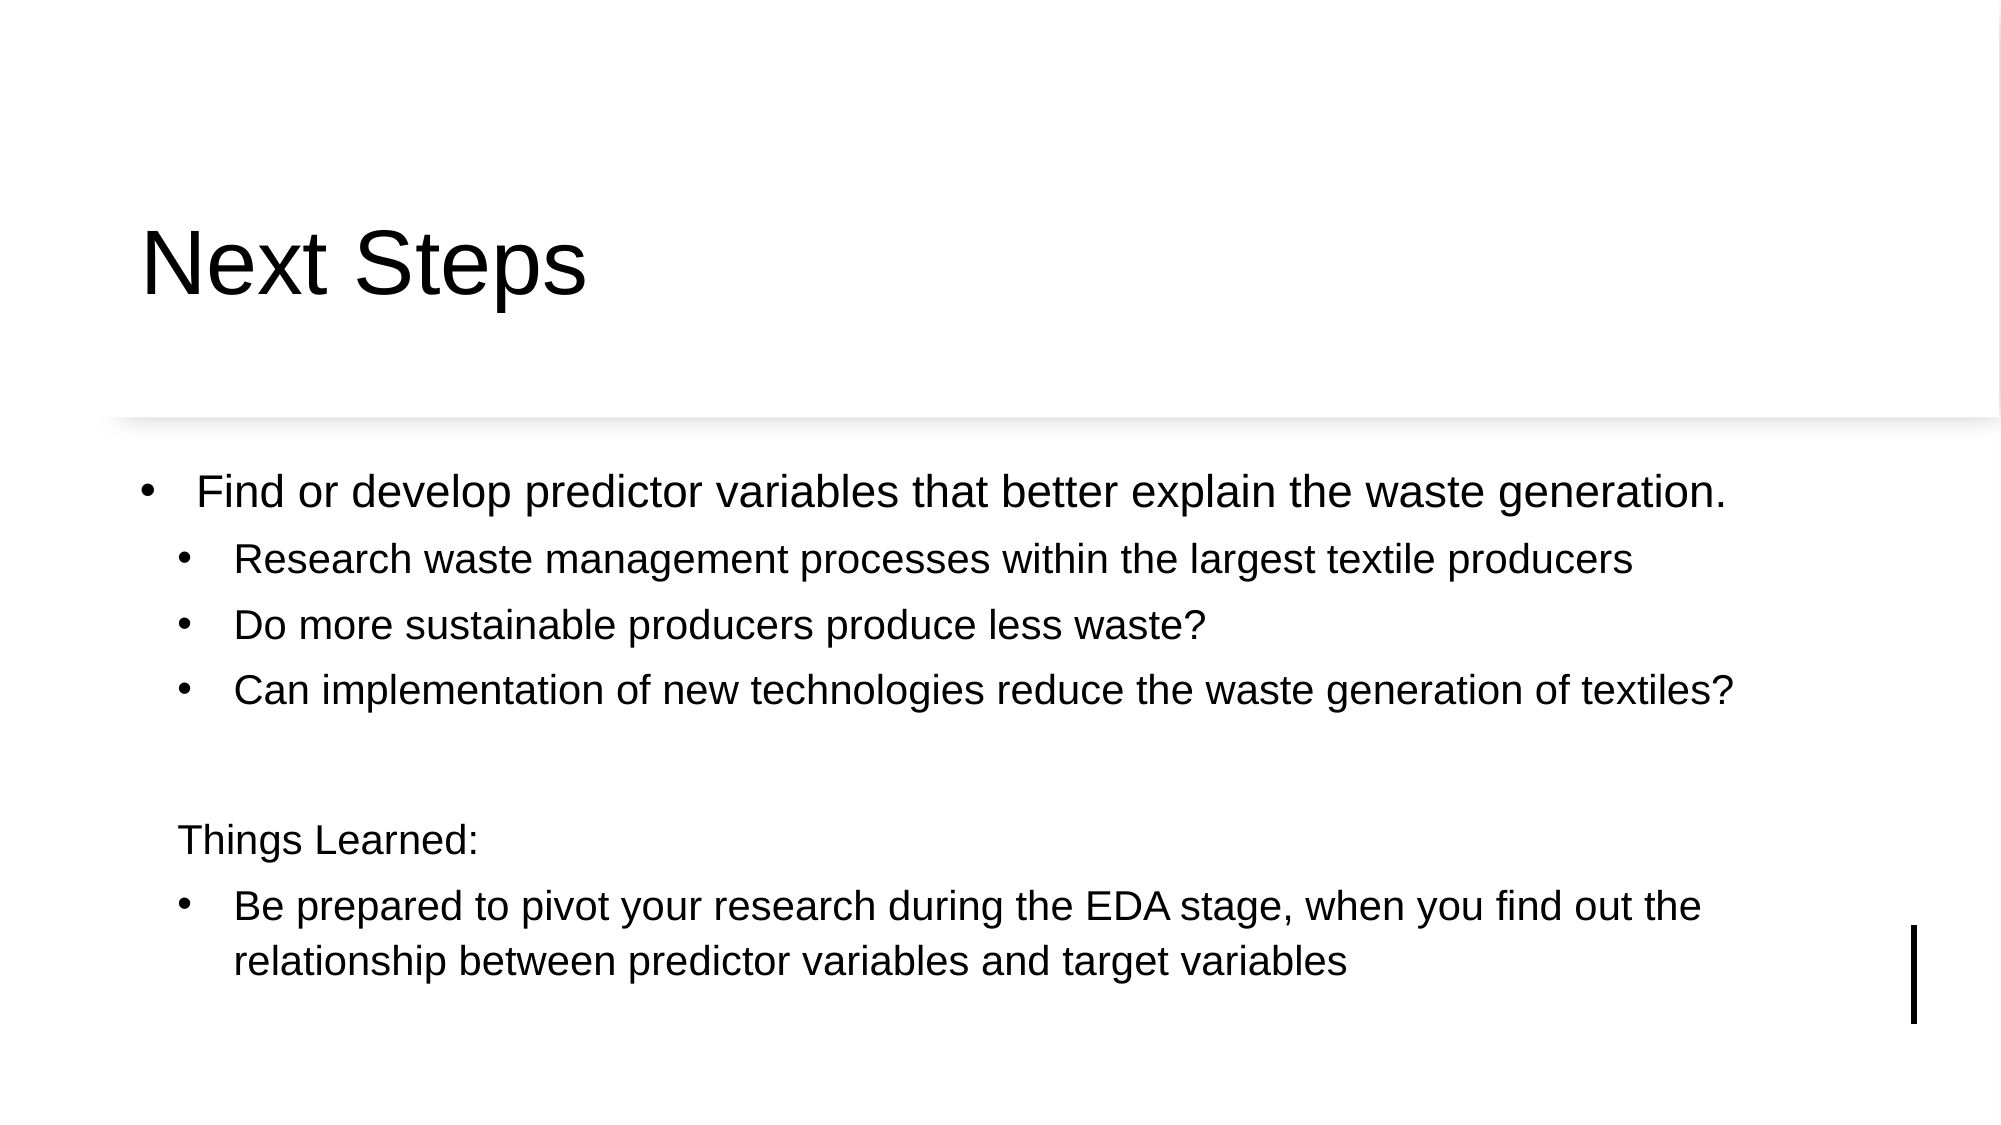

# Next Steps
Find or develop predictor variables that better explain the waste generation.
Research waste management processes within the largest textile producers
Do more sustainable producers produce less waste?
Can implementation of new technologies reduce the waste generation of textiles?

Things Learned:
Be prepared to pivot your research during the EDA stage, when you find out the relationship between predictor variables and target variables